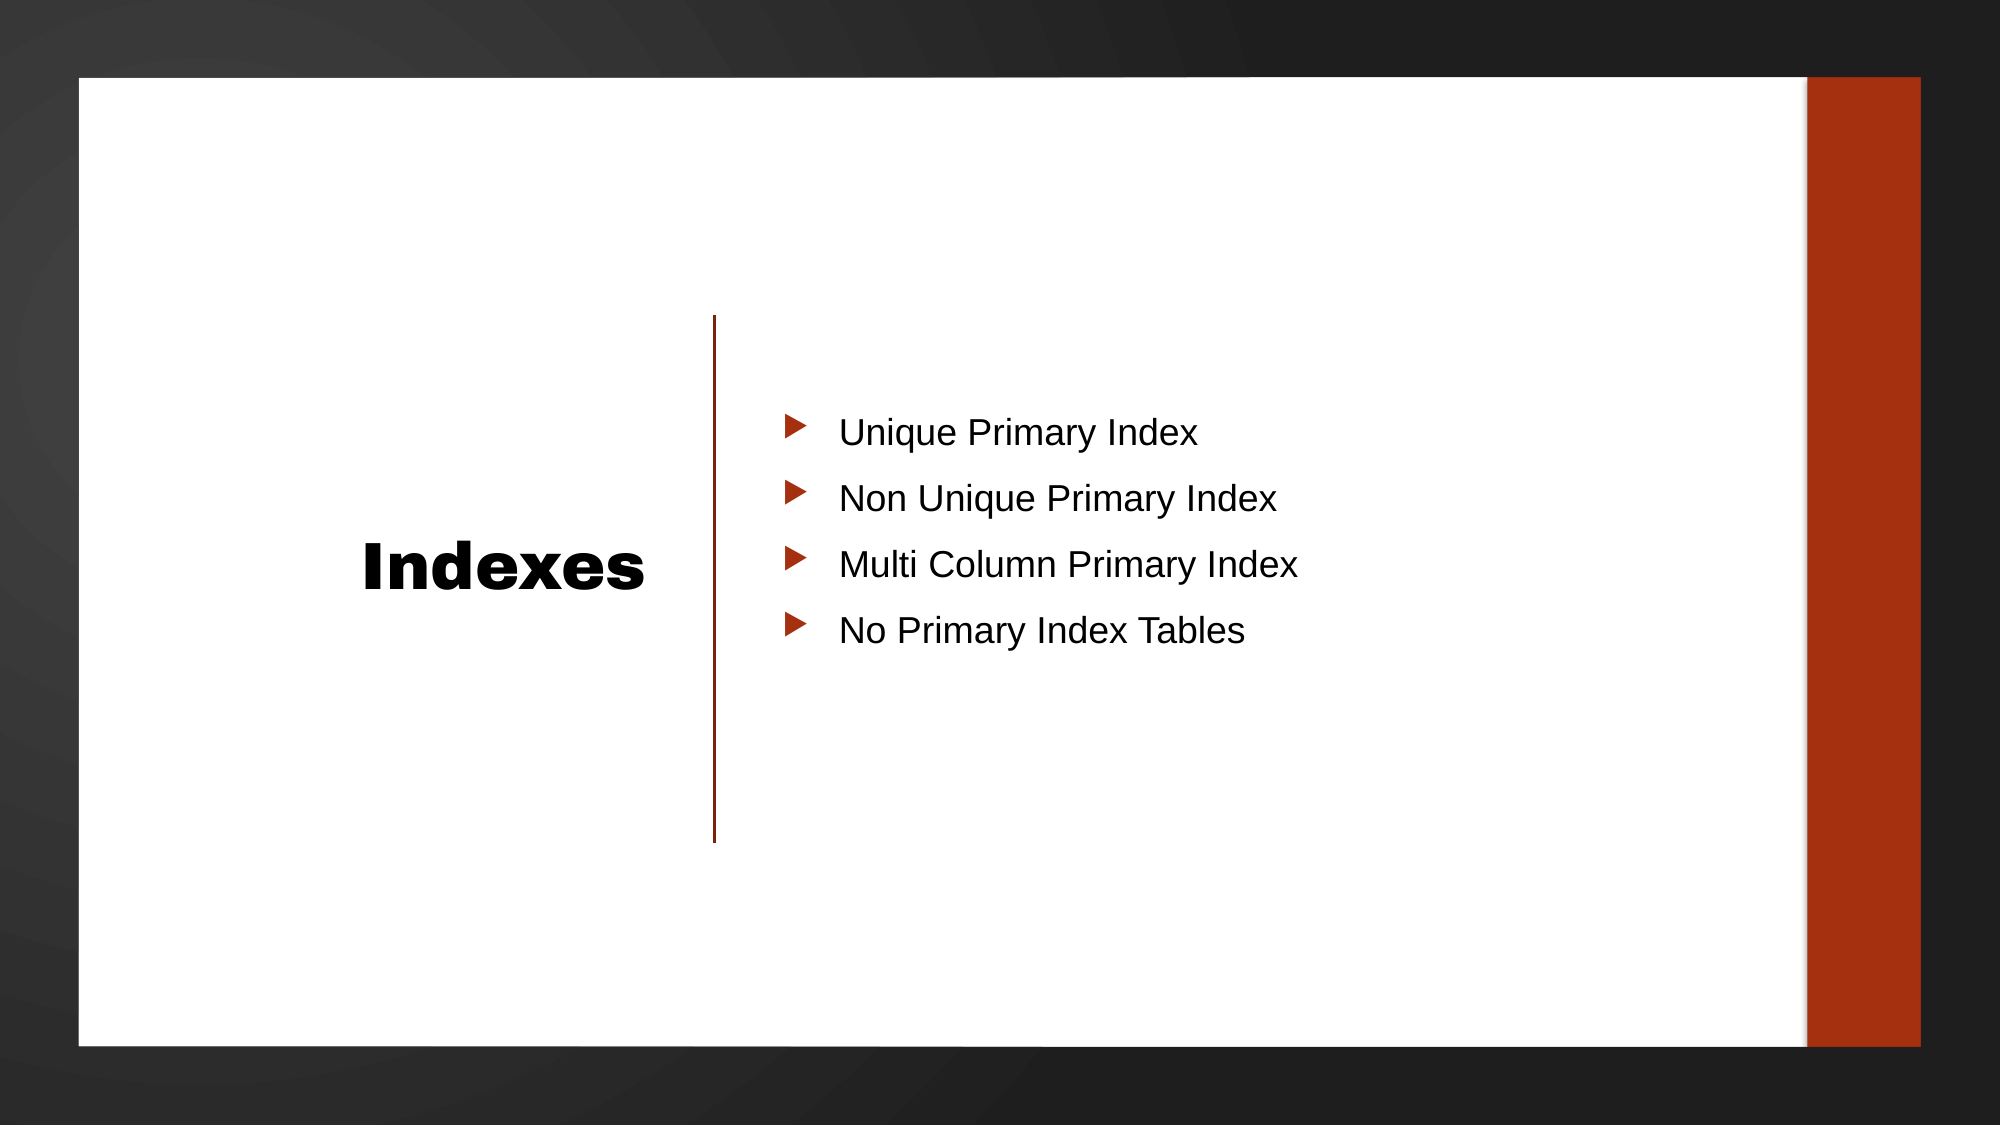

Unique Primary Index
Non Unique Primary Index
Multi Column Primary Index
No Primary Index Tables

# Indexes